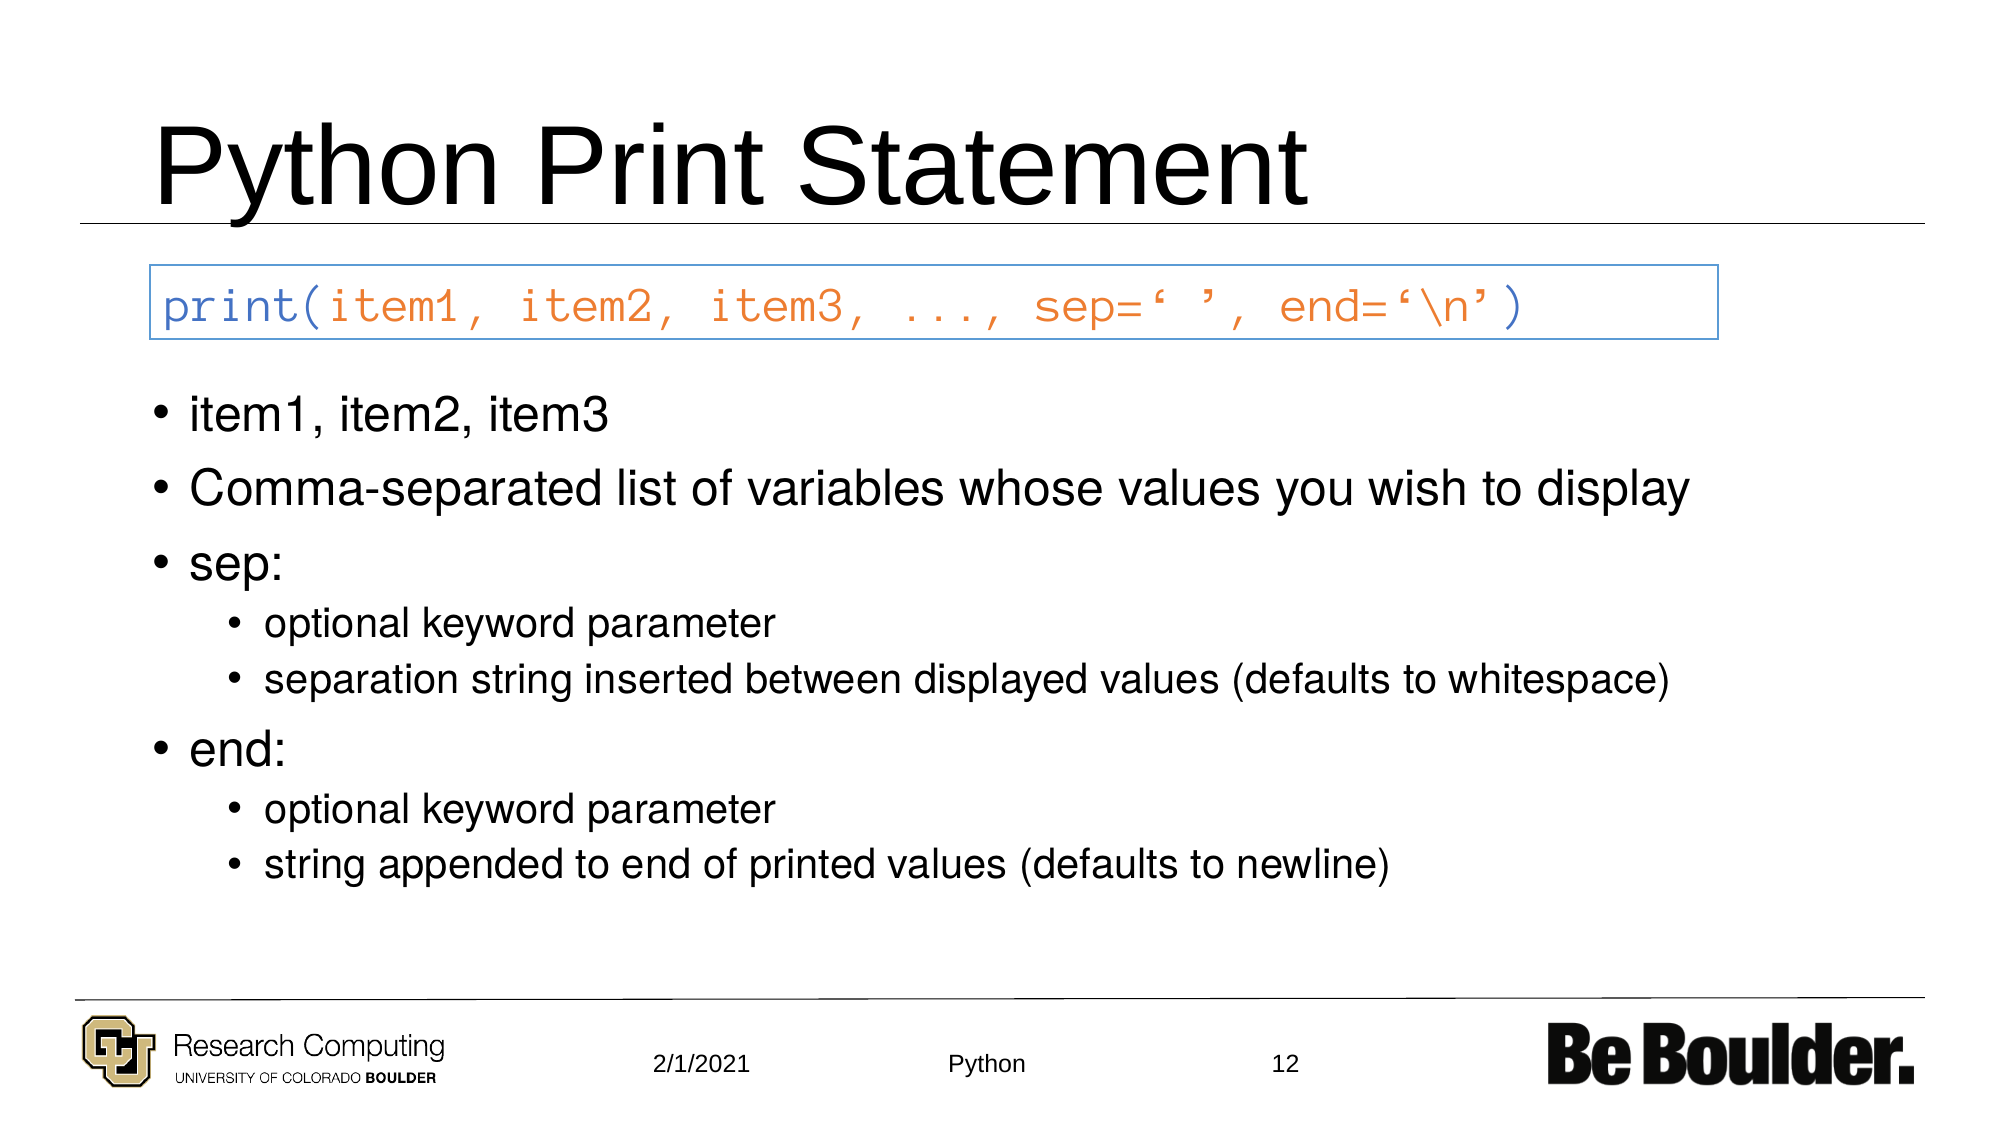

# Python Print Statement
print(item1, item2, item3, ..., sep=‘ ’, end=‘\n’)

item1, item2, item3
Comma-separated list of variables whose values you wish to display
sep:
optional keyword parameter
separation string inserted between displayed values (defaults to whitespace)
end:
optional keyword parameter
string appended to end of printed values (defaults to newline)
2/1/2021
12
Python